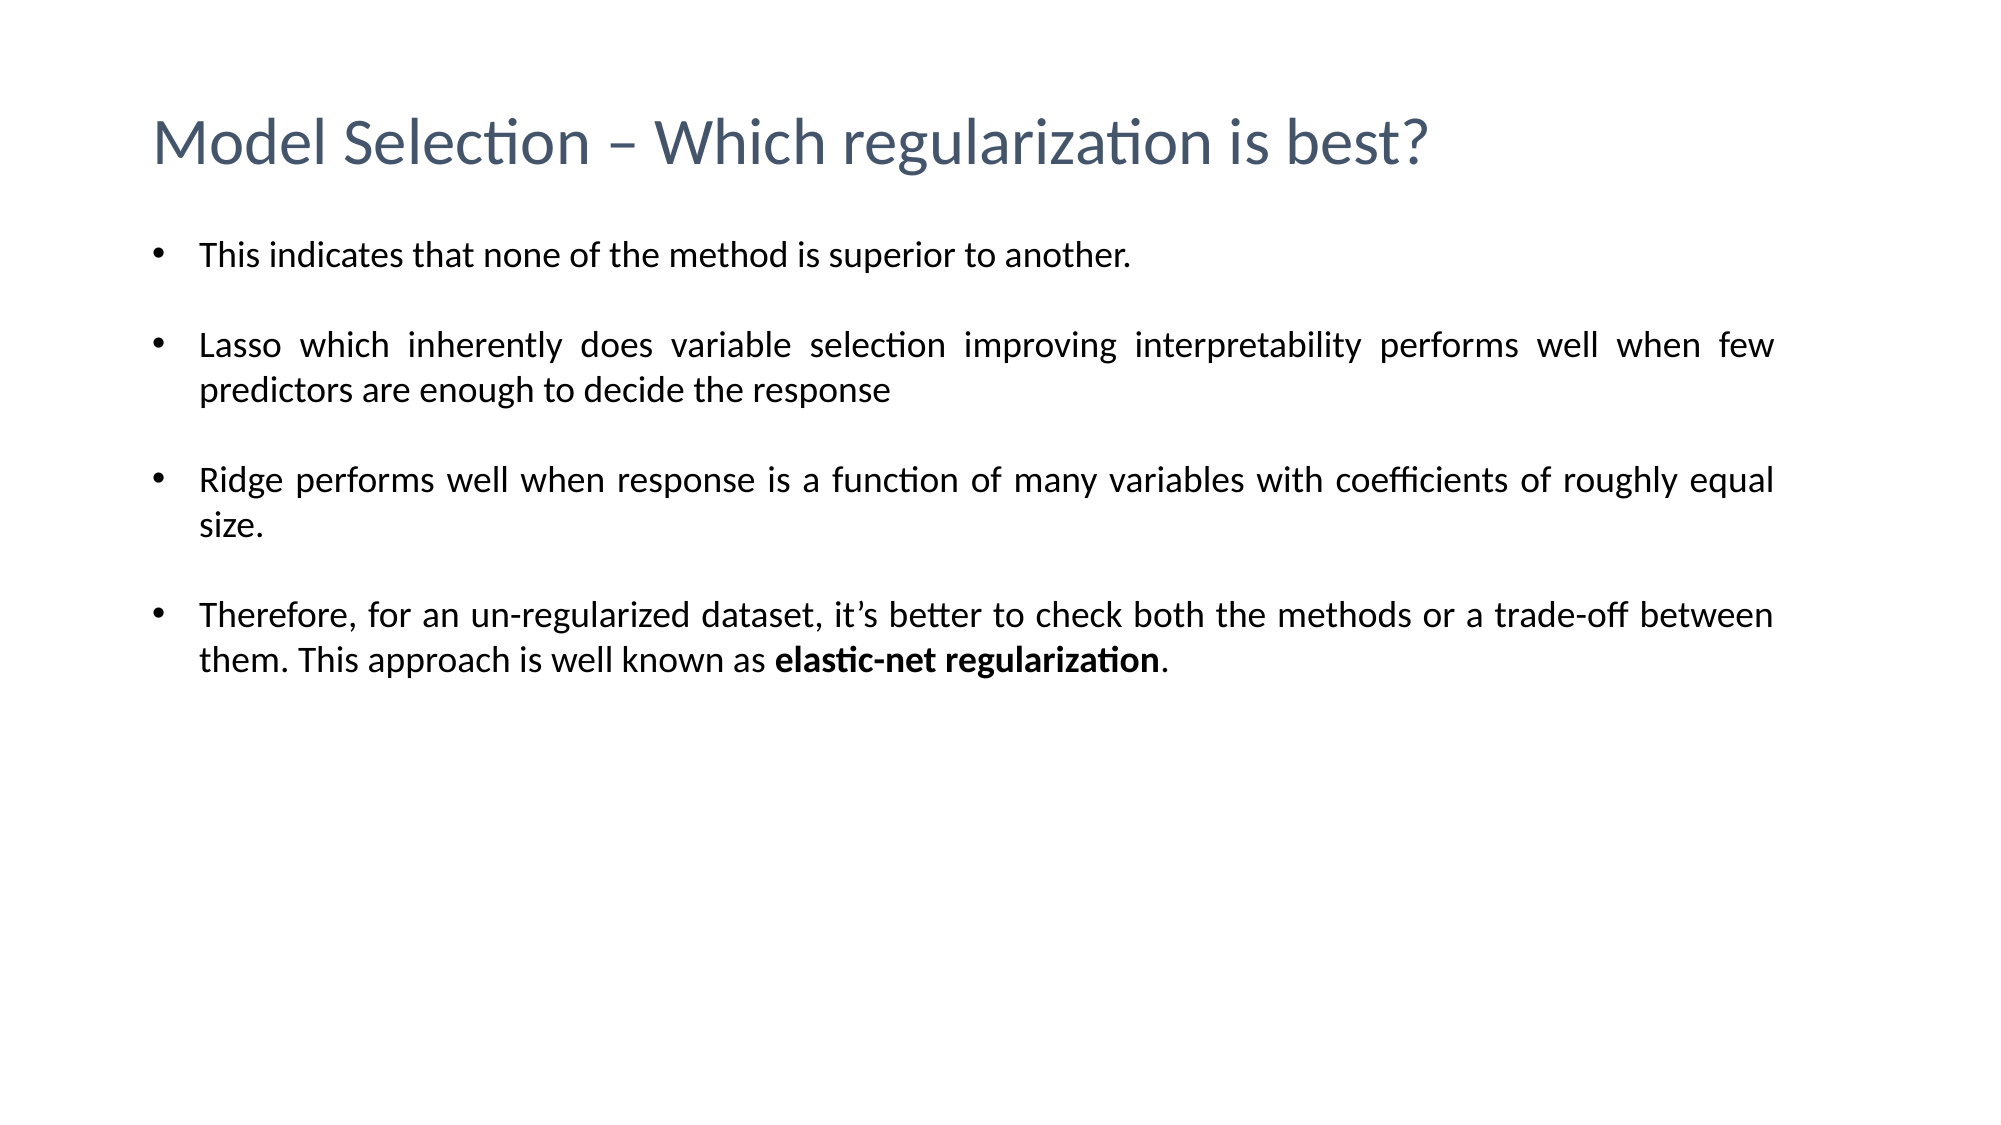

Model Selection – Which regularization is best?
This indicates that none of the method is superior to another.

Lasso which inherently does variable selection improving interpretability performs well when few predictors are enough to decide the response

Ridge performs well when response is a function of many variables with coefficients of roughly equal size.

Therefore, for an un-regularized dataset, it’s better to check both the methods or a trade-off between them. This approach is well known as elastic-net regularization.